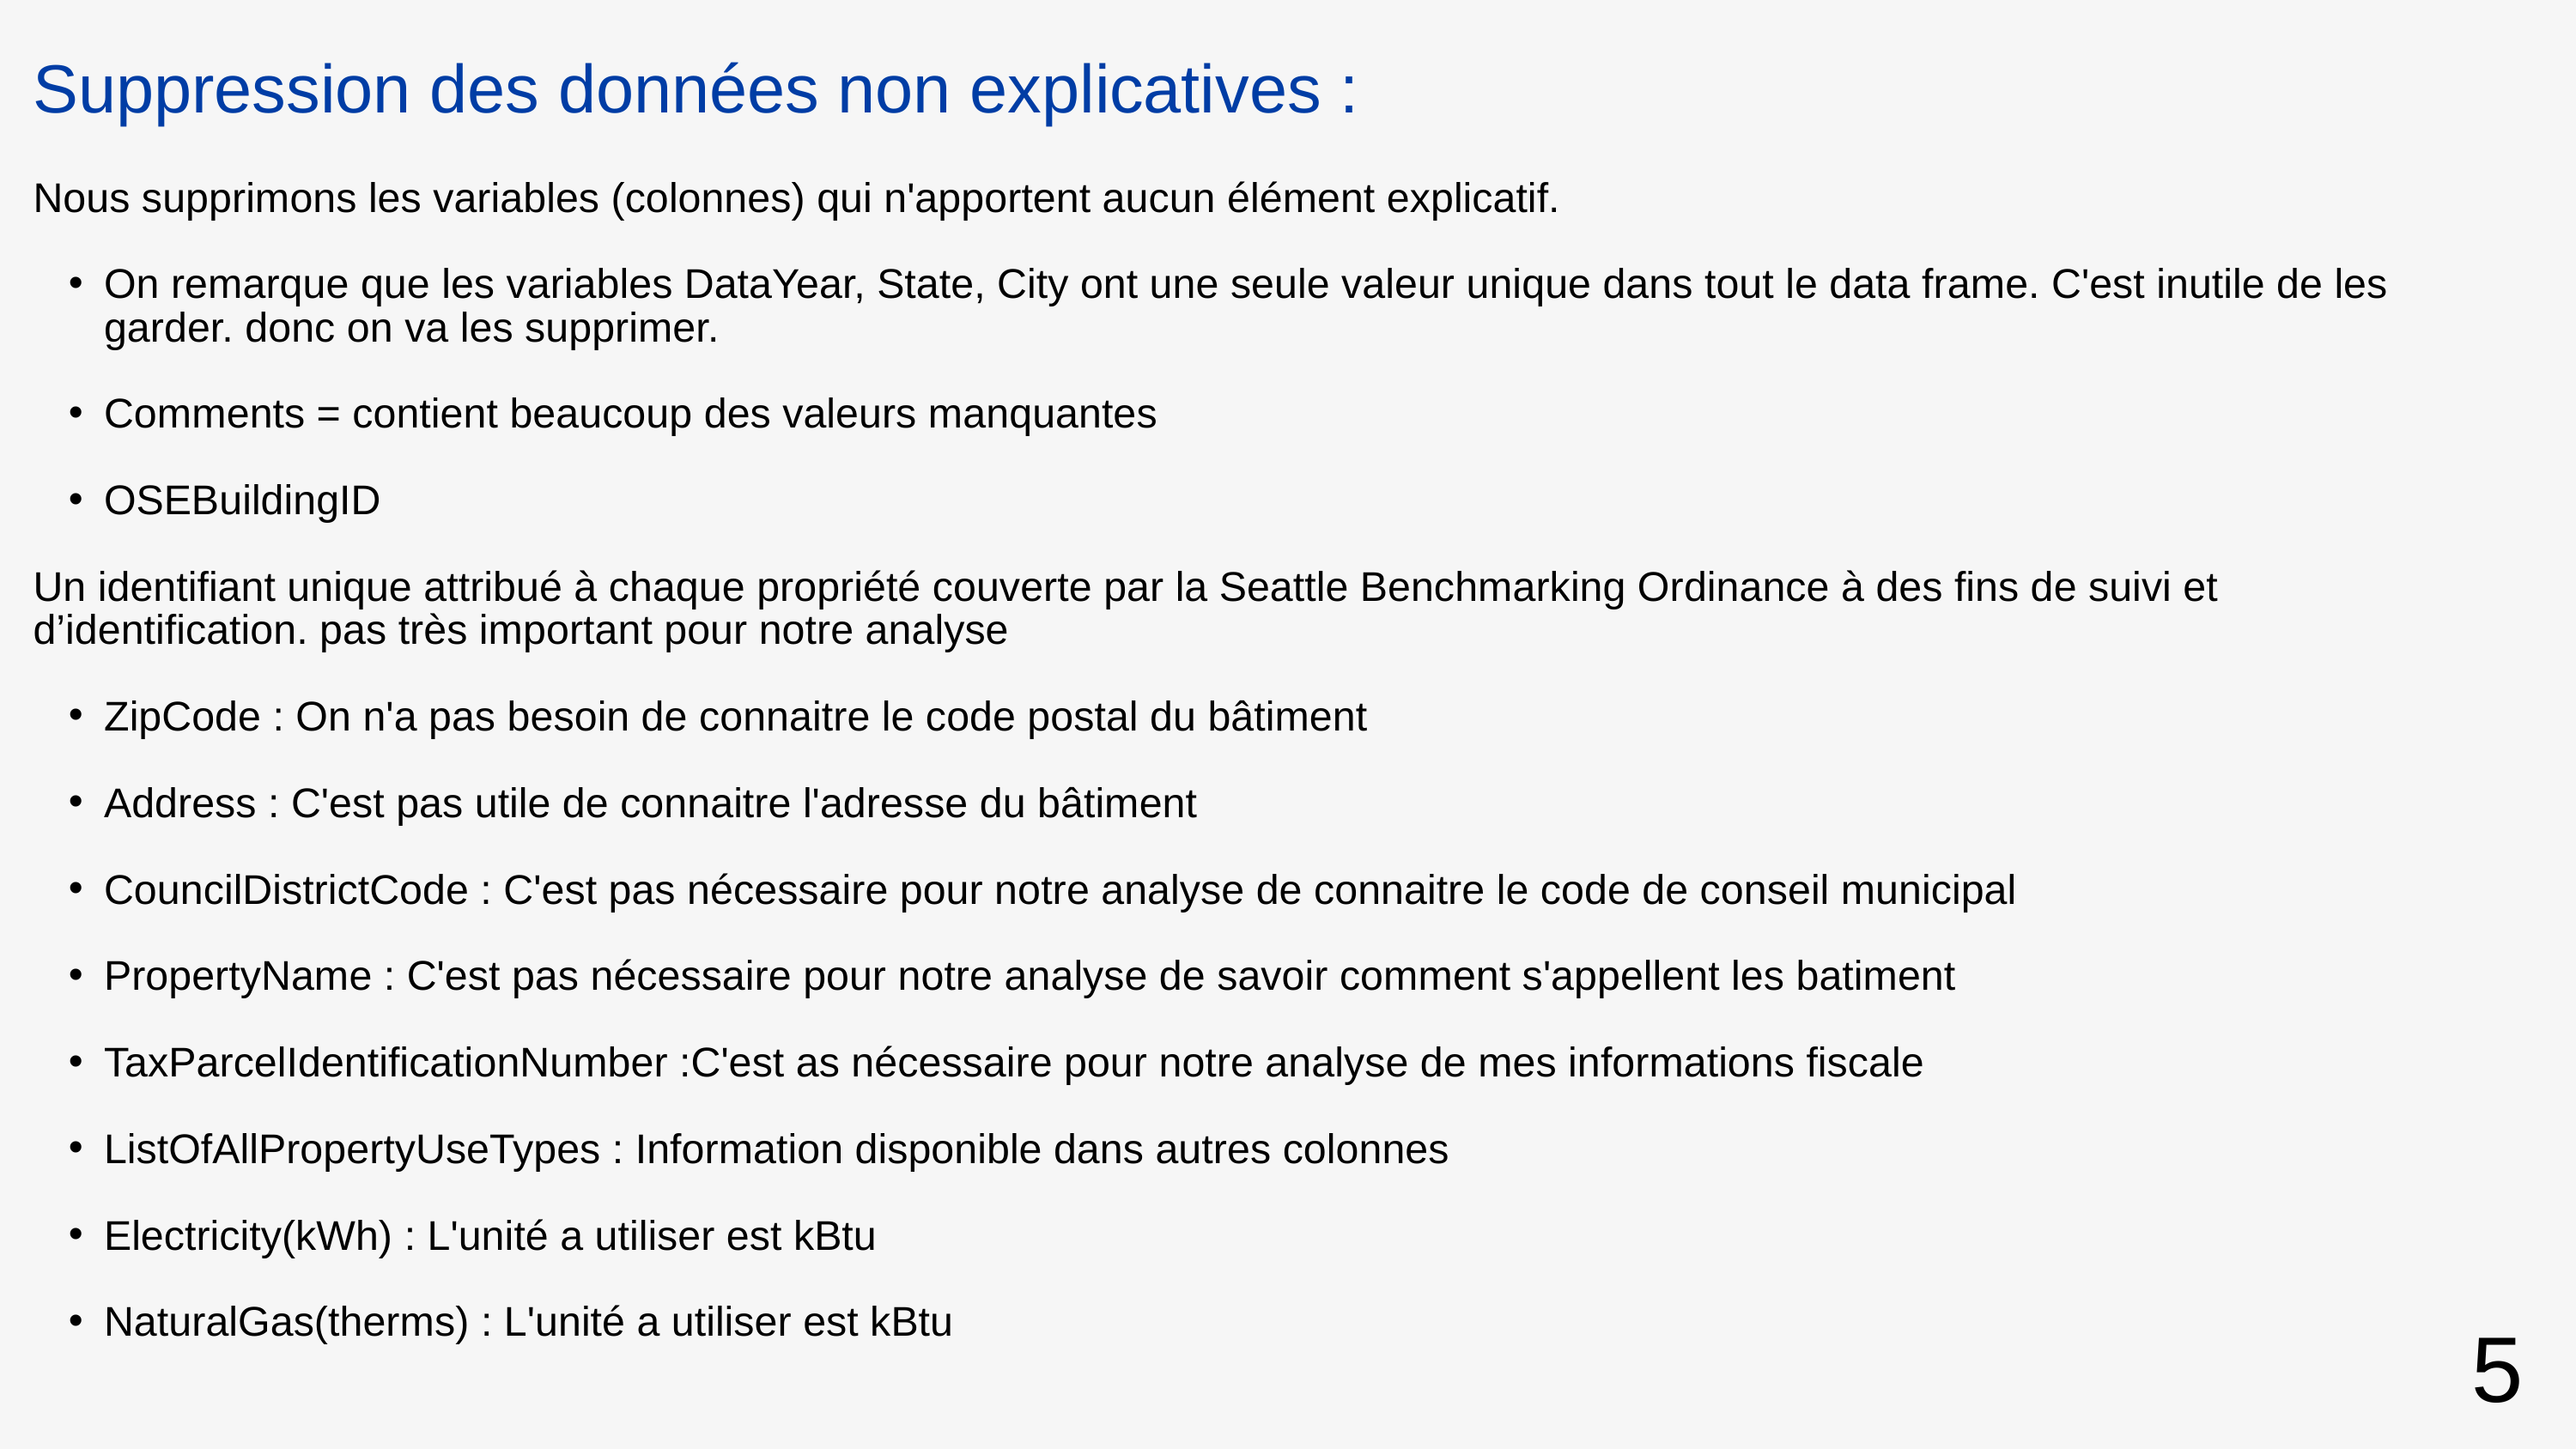

Suppression des données non explicatives :

Nous supprimons les variables (colonnes) qui n'apportent aucun élément explicatif.

On remarque que les variables DataYear, State, City ont une seule valeur unique dans tout le data frame. C'est inutile de les garder. donc on va les supprimer.

Comments = contient beaucoup des valeurs manquantes

OSEBuildingID

Un identifiant unique attribué à chaque propriété couverte par la Seattle Benchmarking Ordinance à des fins de suivi et d’identification. pas très important pour notre analyse

ZipCode : On n'a pas besoin de connaitre le code postal du bâtiment

Address : C'est pas utile de connaitre l'adresse du bâtiment

CouncilDistrictCode : C'est pas nécessaire pour notre analyse de connaitre le code de conseil municipal

PropertyName : C'est pas nécessaire pour notre analyse de savoir comment s'appellent les batiment

TaxParcelIdentificationNumber :C'est as nécessaire pour notre analyse de mes informations fiscale

ListOfAllPropertyUseTypes : Information disponible dans autres colonnes

Electricity(kWh) : L'unité a utiliser est kBtu

NaturalGas(therms) : L'unité a utiliser est kBtu

5